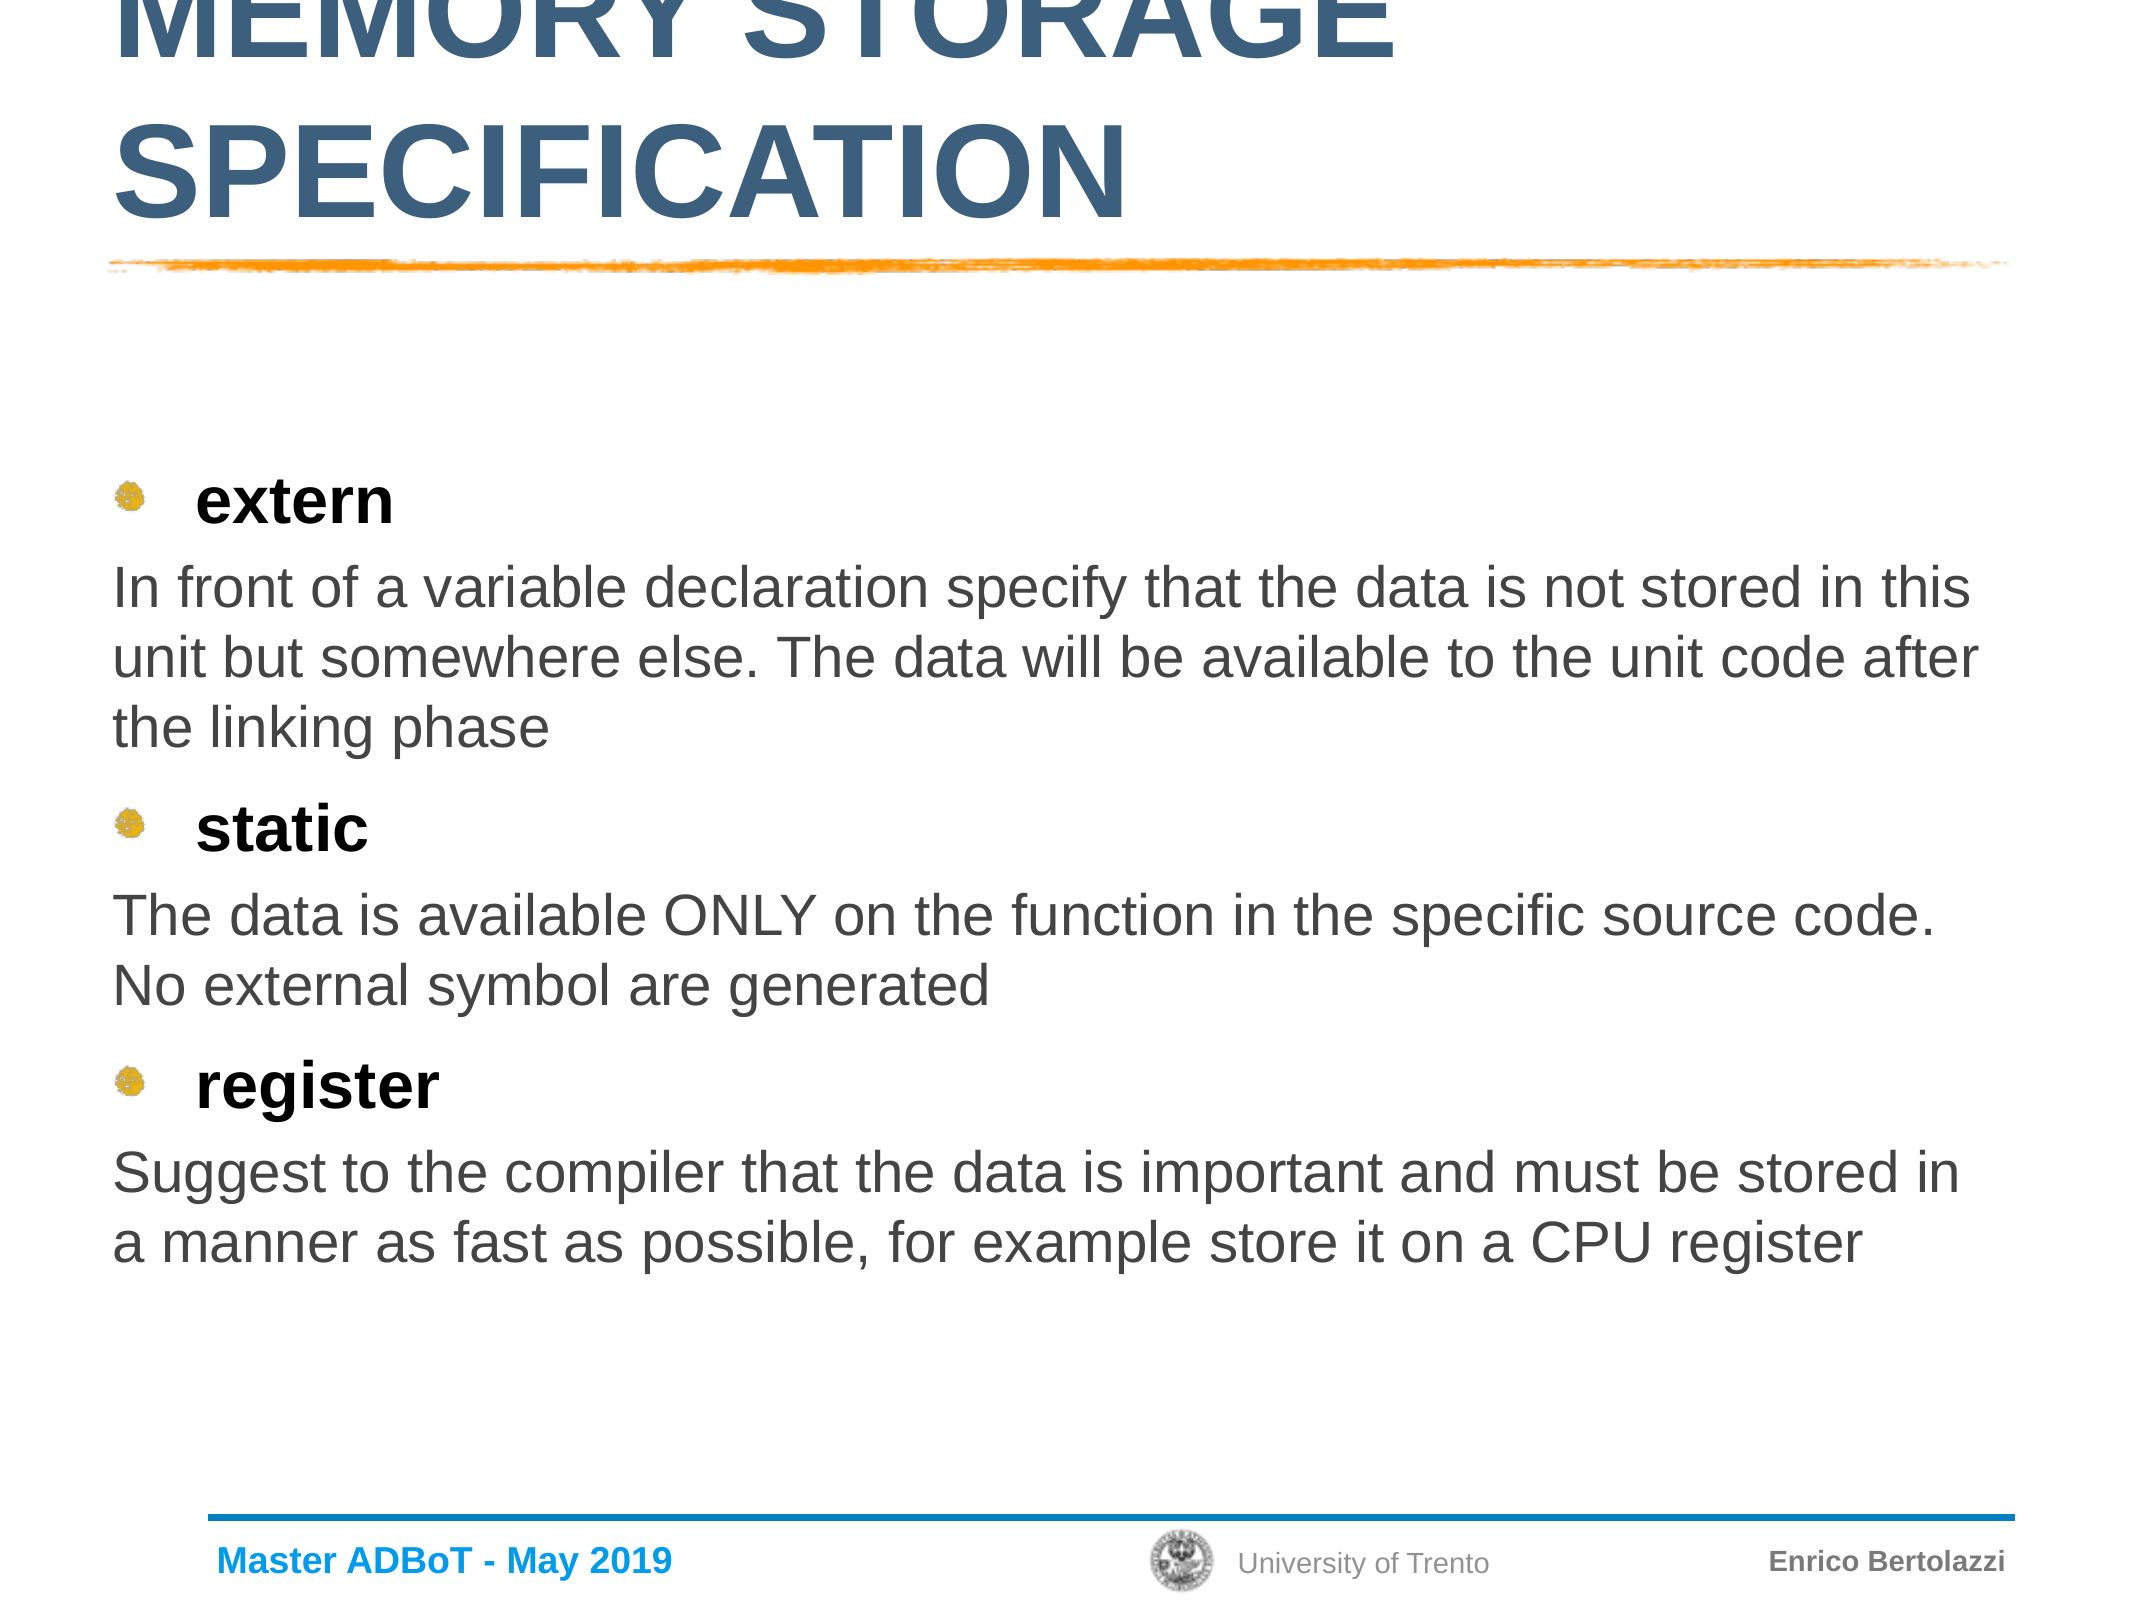

# memory storage specification
extern
In front of a variable declaration specify that the data is not stored in this unit but somewhere else. The data will be available to the unit code after the linking phase
static
The data is available ONLY on the function in the specific source code. No external symbol are generated
register
Suggest to the compiler that the data is important and must be stored in a manner as fast as possible, for example store it on a CPU register
10
Master ADBoT - May 2019
Enrico Bertolazzi